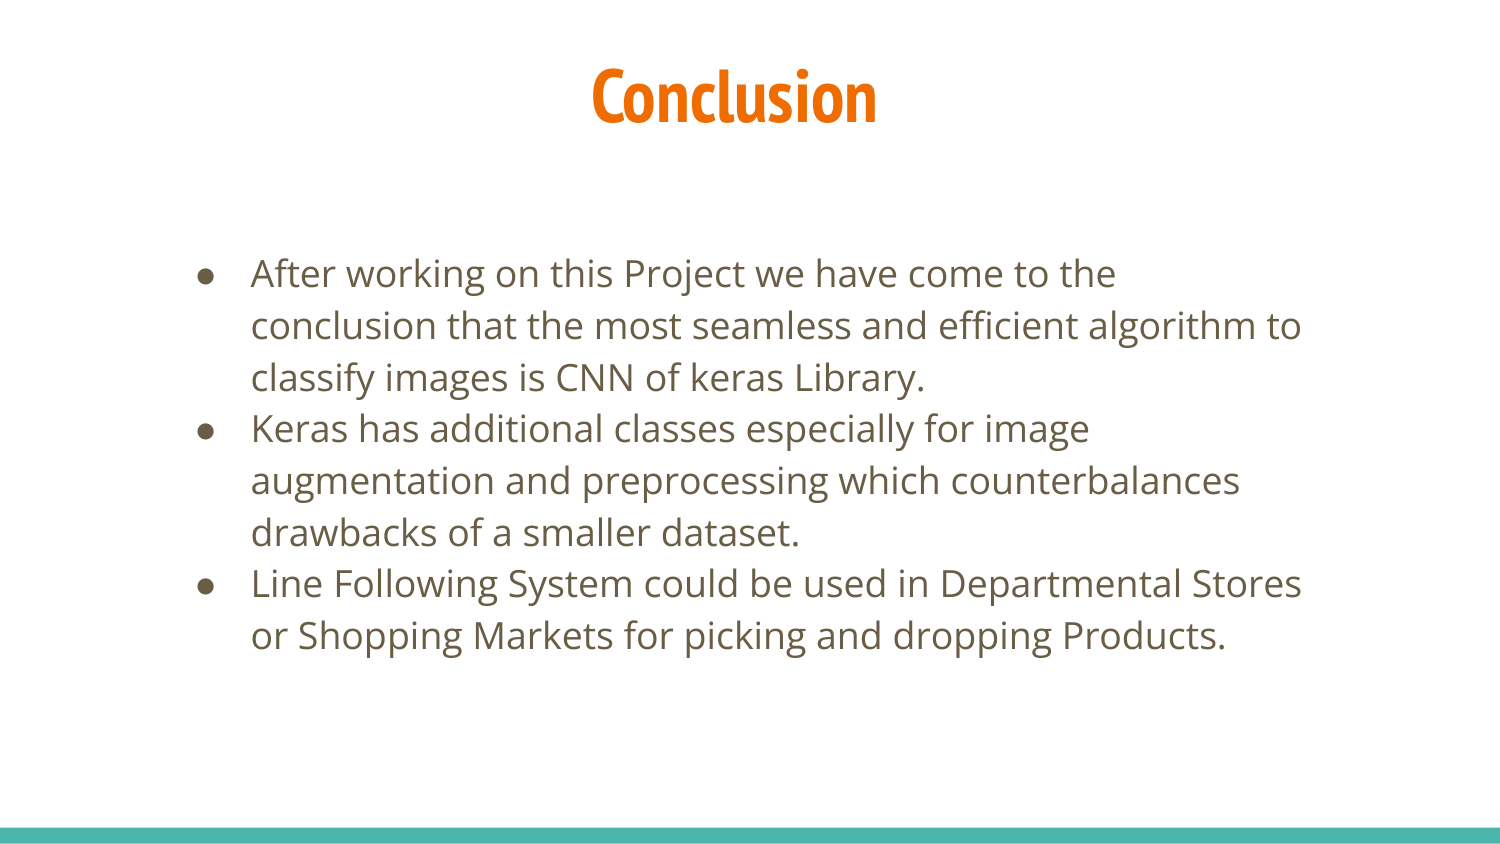

# Conclusion
After working on this Project we have come to the conclusion that the most seamless and efficient algorithm to classify images is CNN of keras Library.
Keras has additional classes especially for image augmentation and preprocessing which counterbalances drawbacks of a smaller dataset.
Line Following System could be used in Departmental Stores or Shopping Markets for picking and dropping Products.